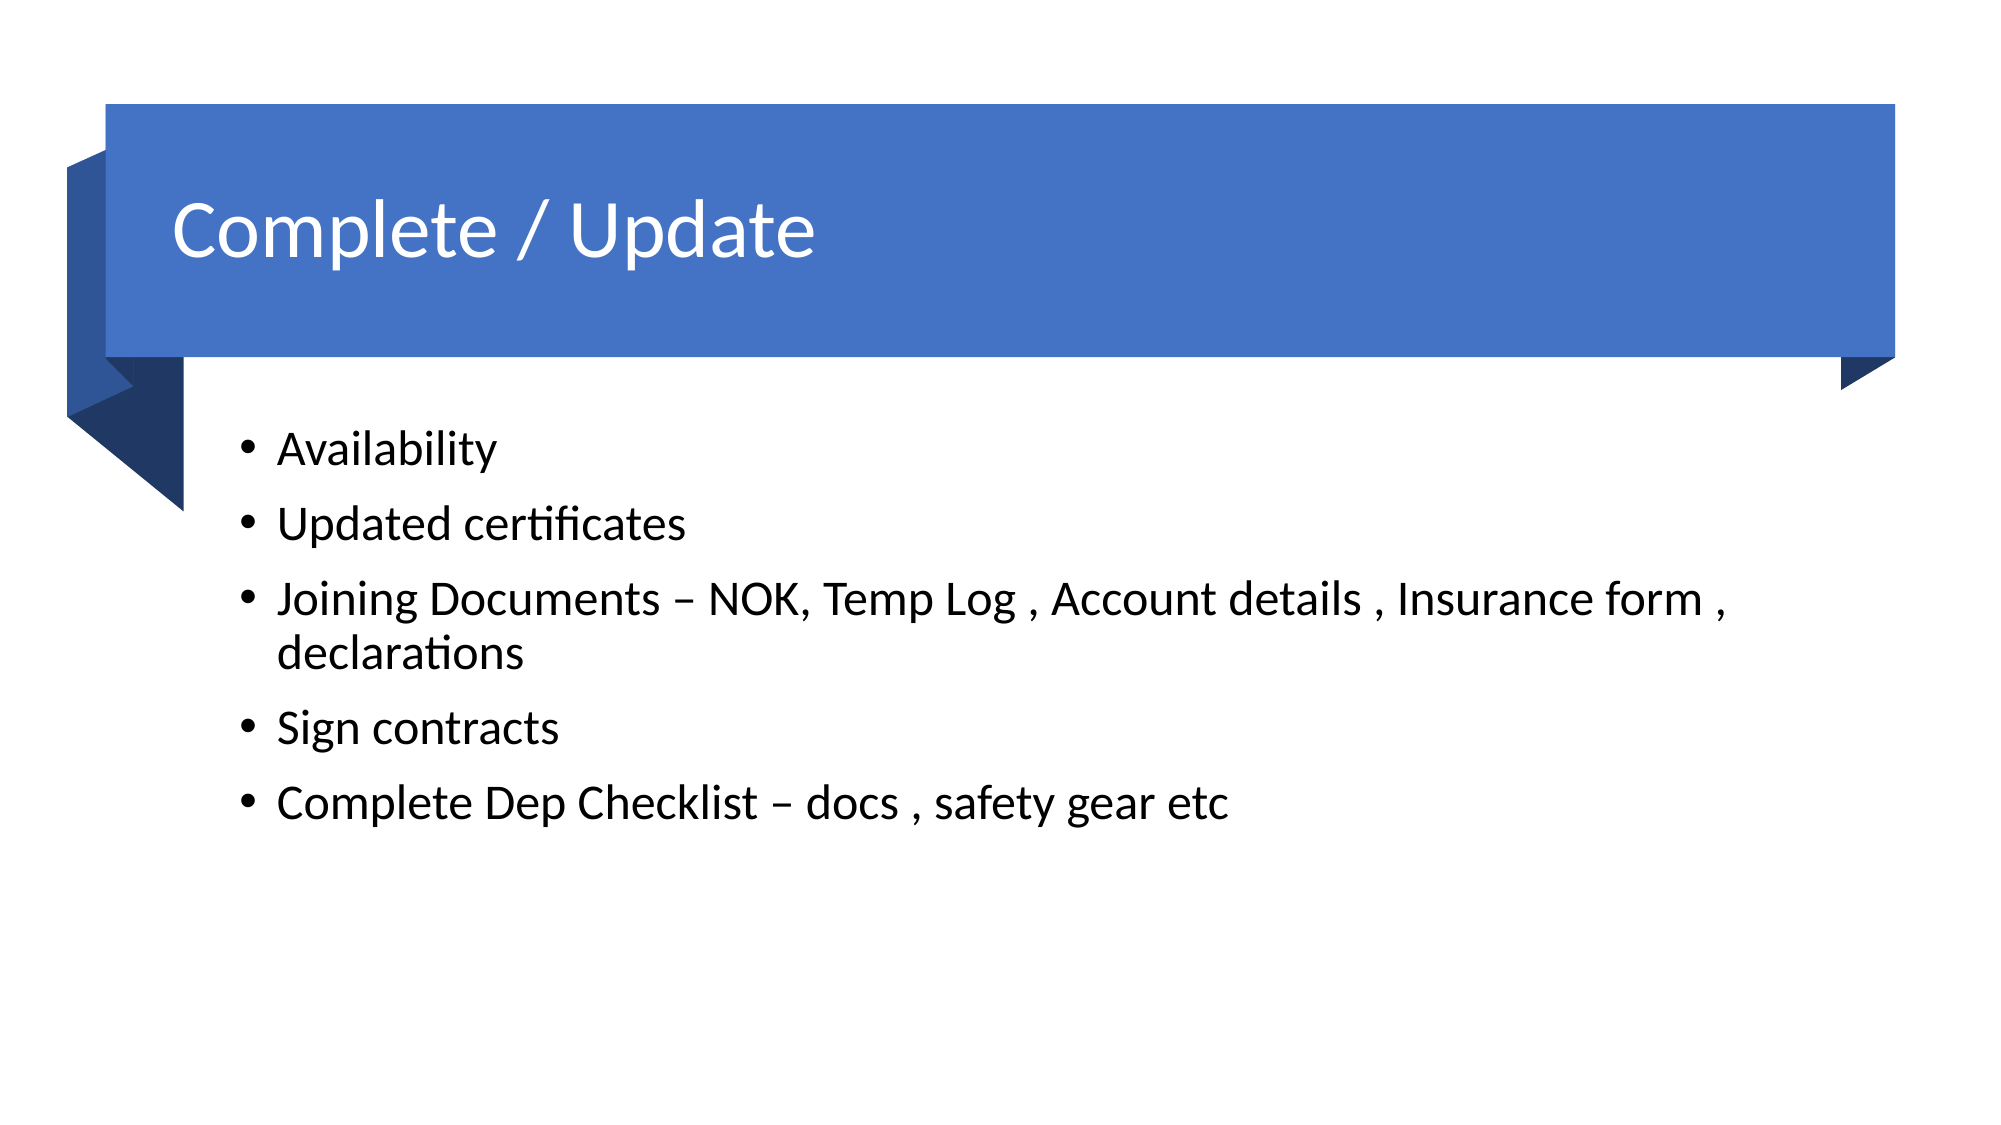

# Complete / Update

Availability
Updated certificates
Joining Documents – NOK, Temp Log , Account details , Insurance form , declarations
Sign contracts
Complete Dep Checklist – docs , safety gear etc